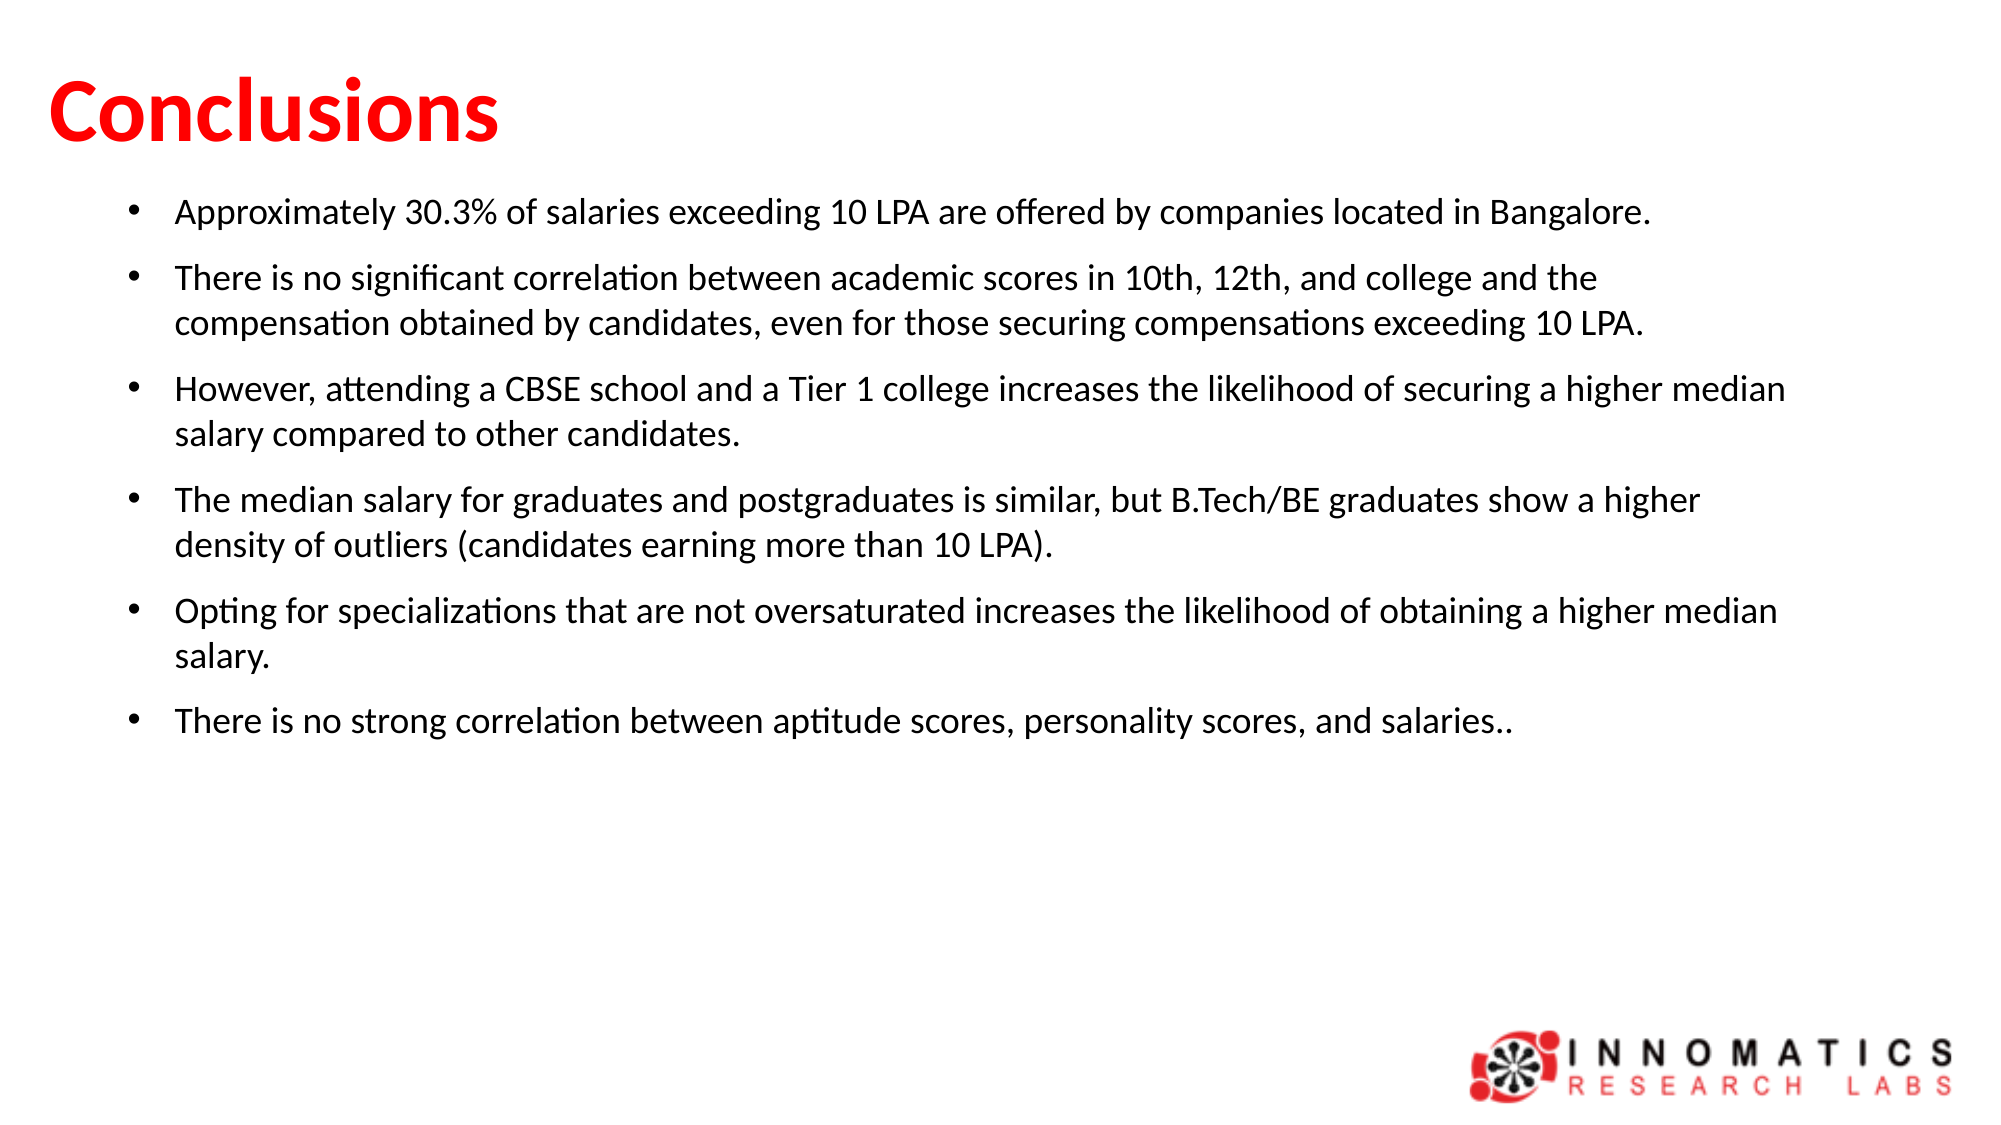

# Conclusions
Approximately 30.3% of salaries exceeding 10 LPA are offered by companies located in Bangalore.
There is no significant correlation between academic scores in 10th, 12th, and college and the compensation obtained by candidates, even for those securing compensations exceeding 10 LPA.
However, attending a CBSE school and a Tier 1 college increases the likelihood of securing a higher median salary compared to other candidates.
The median salary for graduates and postgraduates is similar, but B.Tech/BE graduates show a higher density of outliers (candidates earning more than 10 LPA).
Opting for specializations that are not oversaturated increases the likelihood of obtaining a higher median salary.
There is no strong correlation between aptitude scores, personality scores, and salaries..